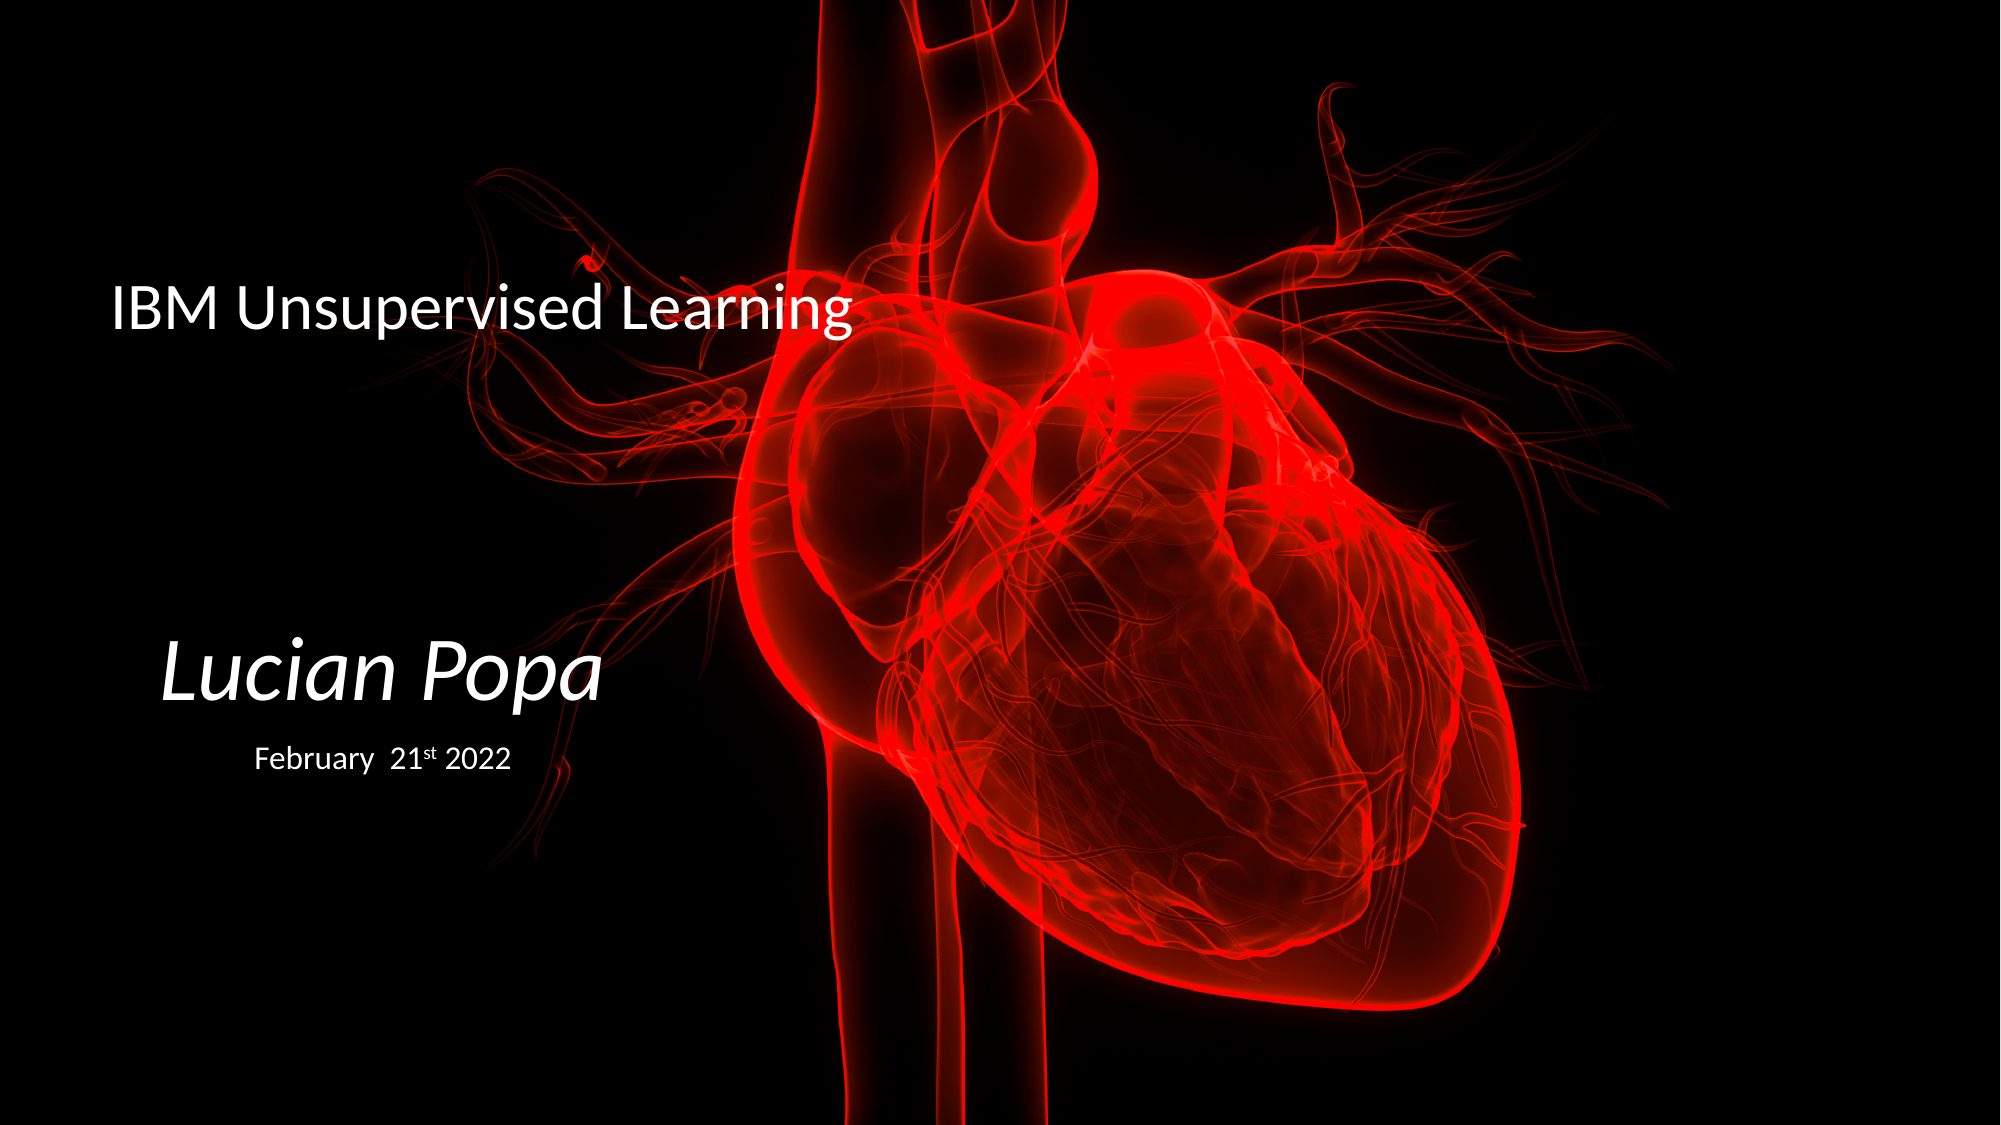

IBM Unsupervised Learning
Lucian Popa
February  21st 2022